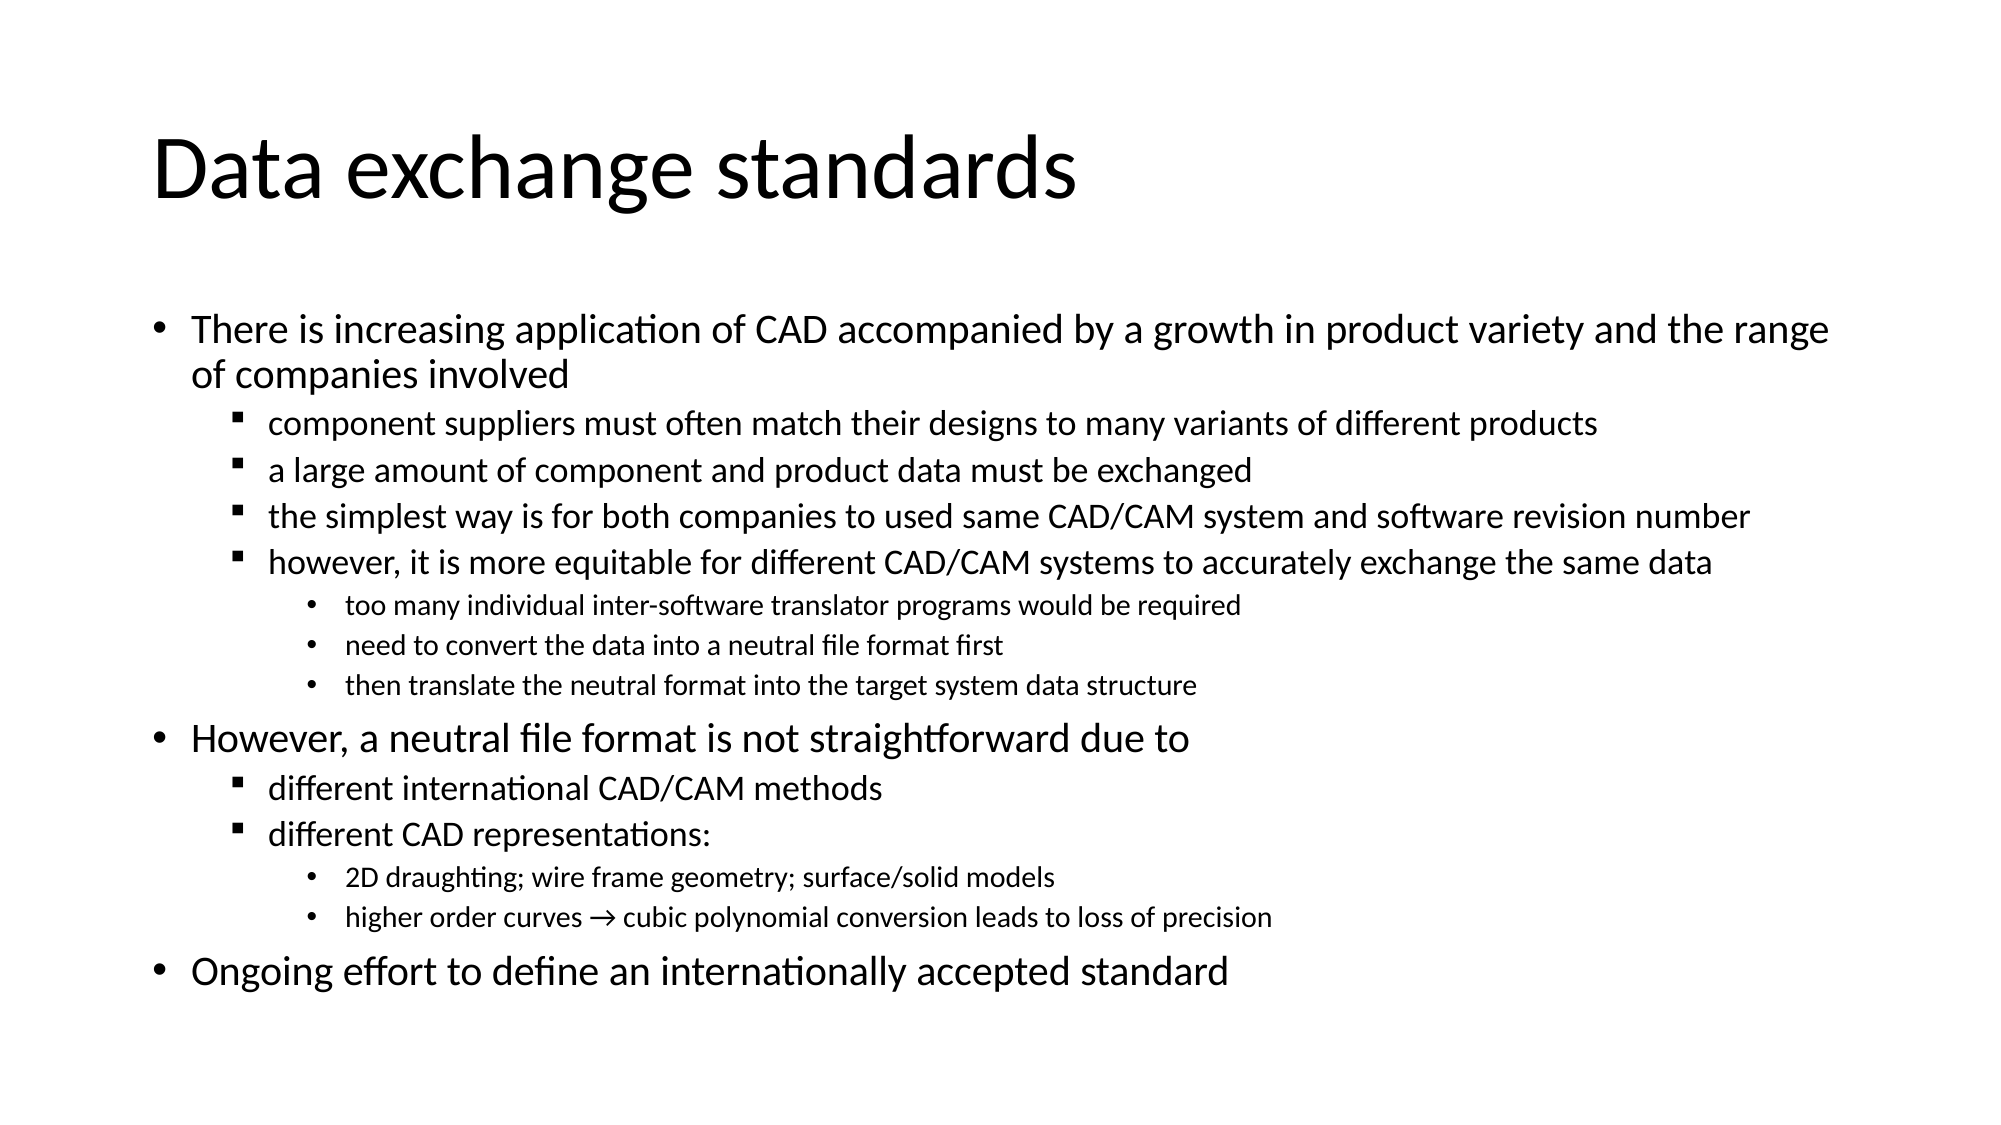

# Data exchange standards
There is increasing application of CAD accompanied by a growth in product variety and the range of companies involved
component suppliers must often match their designs to many variants of different products
a large amount of component and product data must be exchanged
the simplest way is for both companies to used same CAD/CAM system and software revision number
however, it is more equitable for different CAD/CAM systems to accurately exchange the same data
too many individual inter-software translator programs would be required
need to convert the data into a neutral file format first
then translate the neutral format into the target system data structure
However, a neutral file format is not straightforward due to
different international CAD/CAM methods
different CAD representations:
2D draughting; wire frame geometry; surface/solid models
higher order curves → cubic polynomial conversion leads to loss of precision
Ongoing effort to define an internationally accepted standard